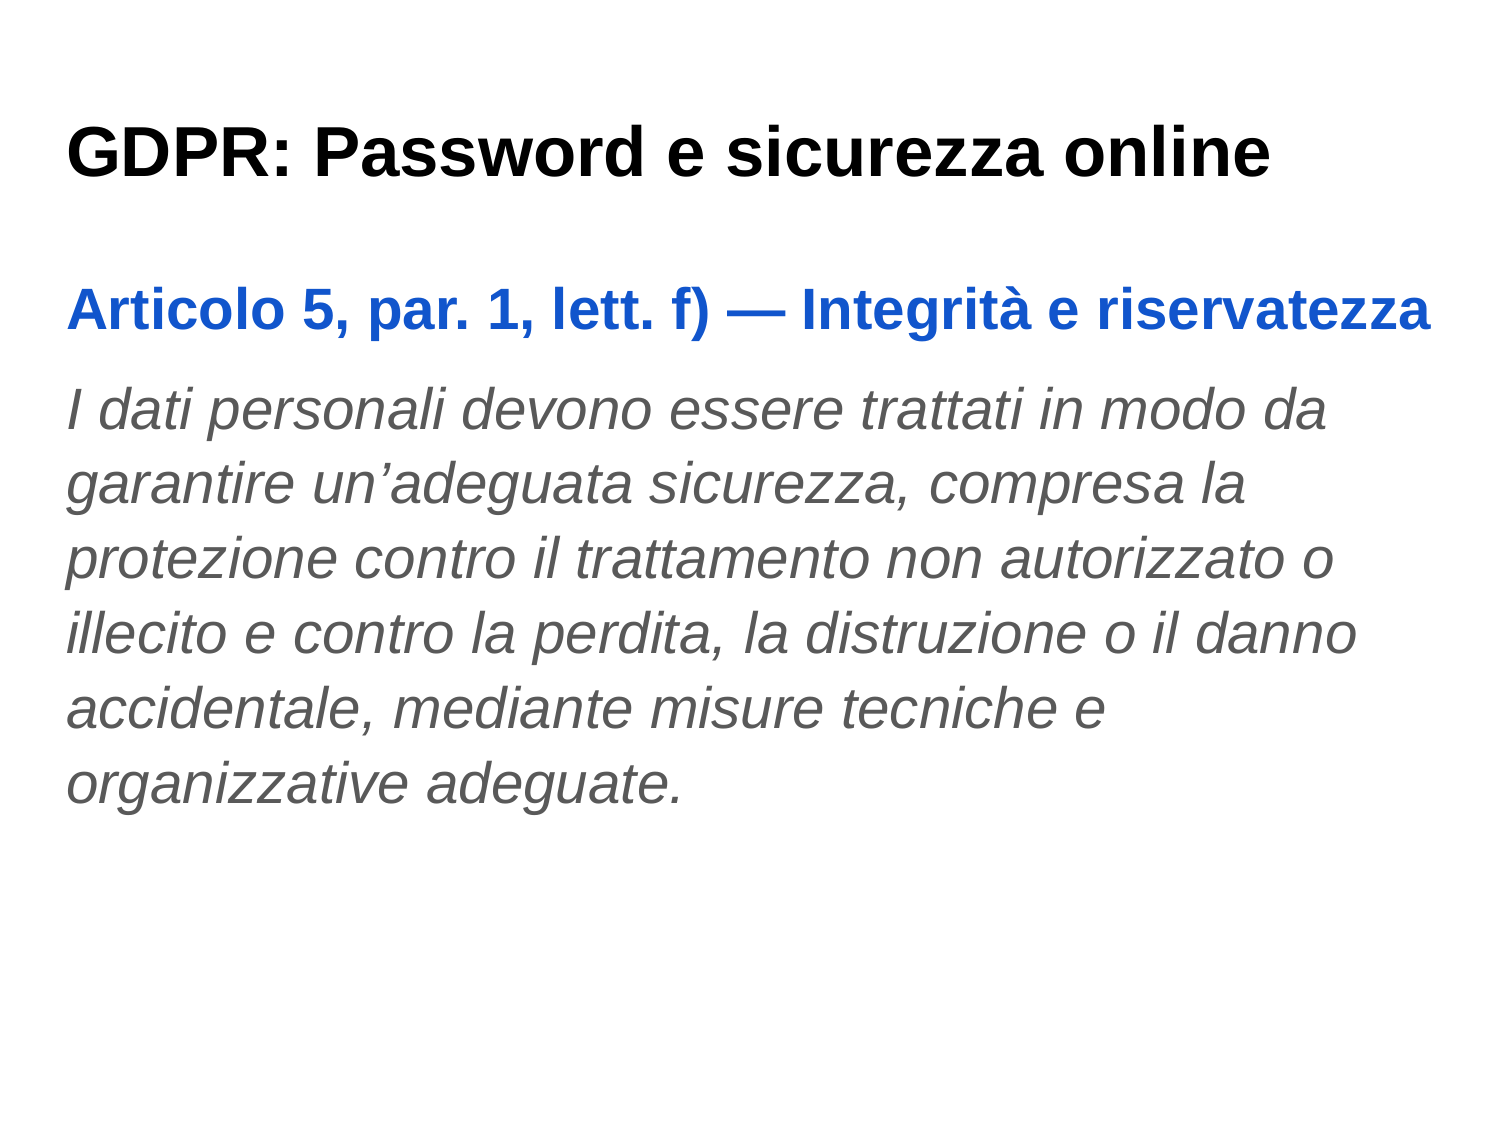

# GDPR: Password e sicurezza online
Articolo 5, par. 1, lett. f) — Integrità e riservatezza
I dati personali devono essere trattati in modo da garantire un’adeguata sicurezza, compresa la protezione contro il trattamento non autorizzato o illecito e contro la perdita, la distruzione o il danno accidentale, mediante misure tecniche e organizzative adeguate.